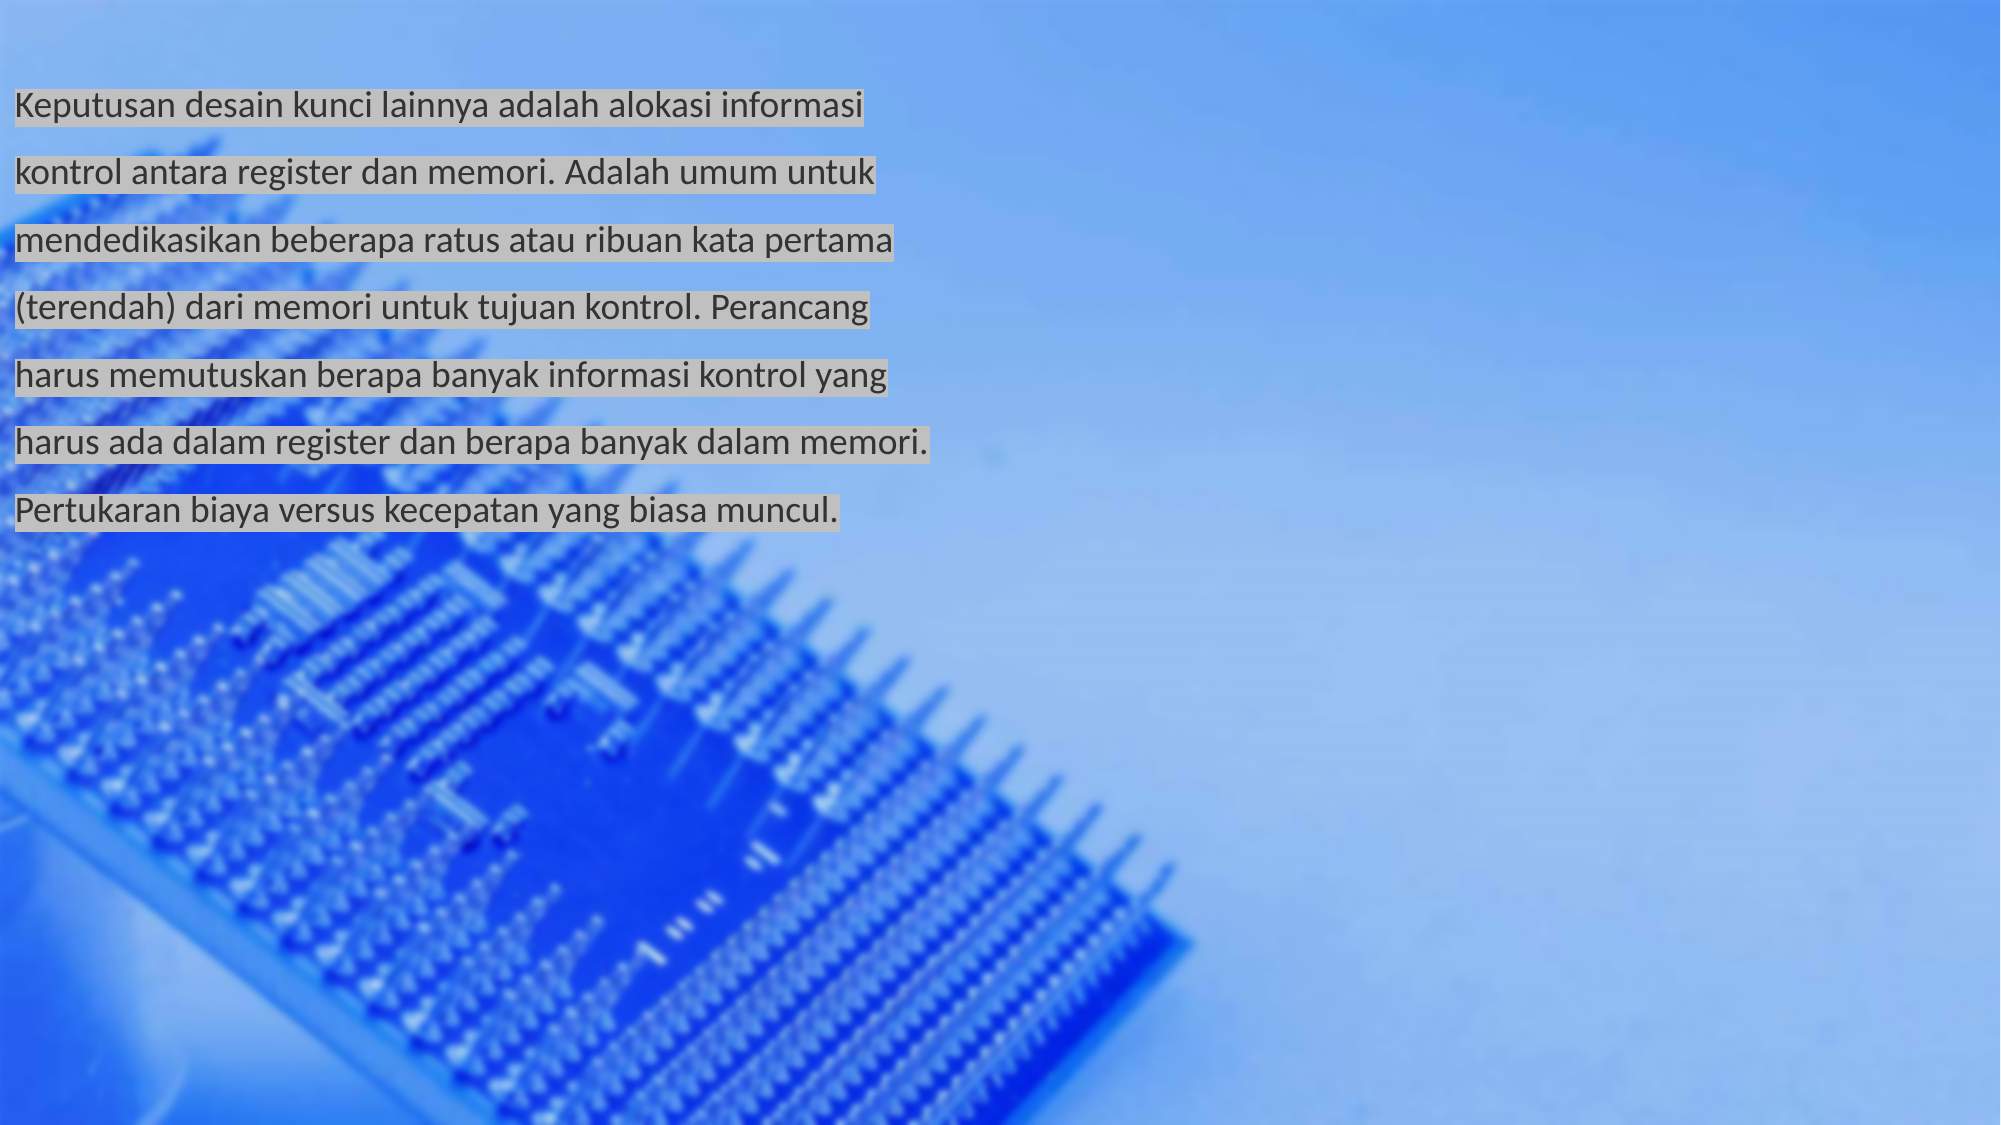

Keputusan desain kunci lainnya adalah alokasi informasi kontrol antara register dan memori. Adalah umum untuk mendedikasikan beberapa ratus atau ribuan kata pertama (terendah) dari memori untuk tujuan kontrol. Perancang harus memutuskan berapa banyak informasi kontrol yang harus ada dalam register dan berapa banyak dalam memori. Pertukaran biaya versus kecepatan yang biasa muncul.